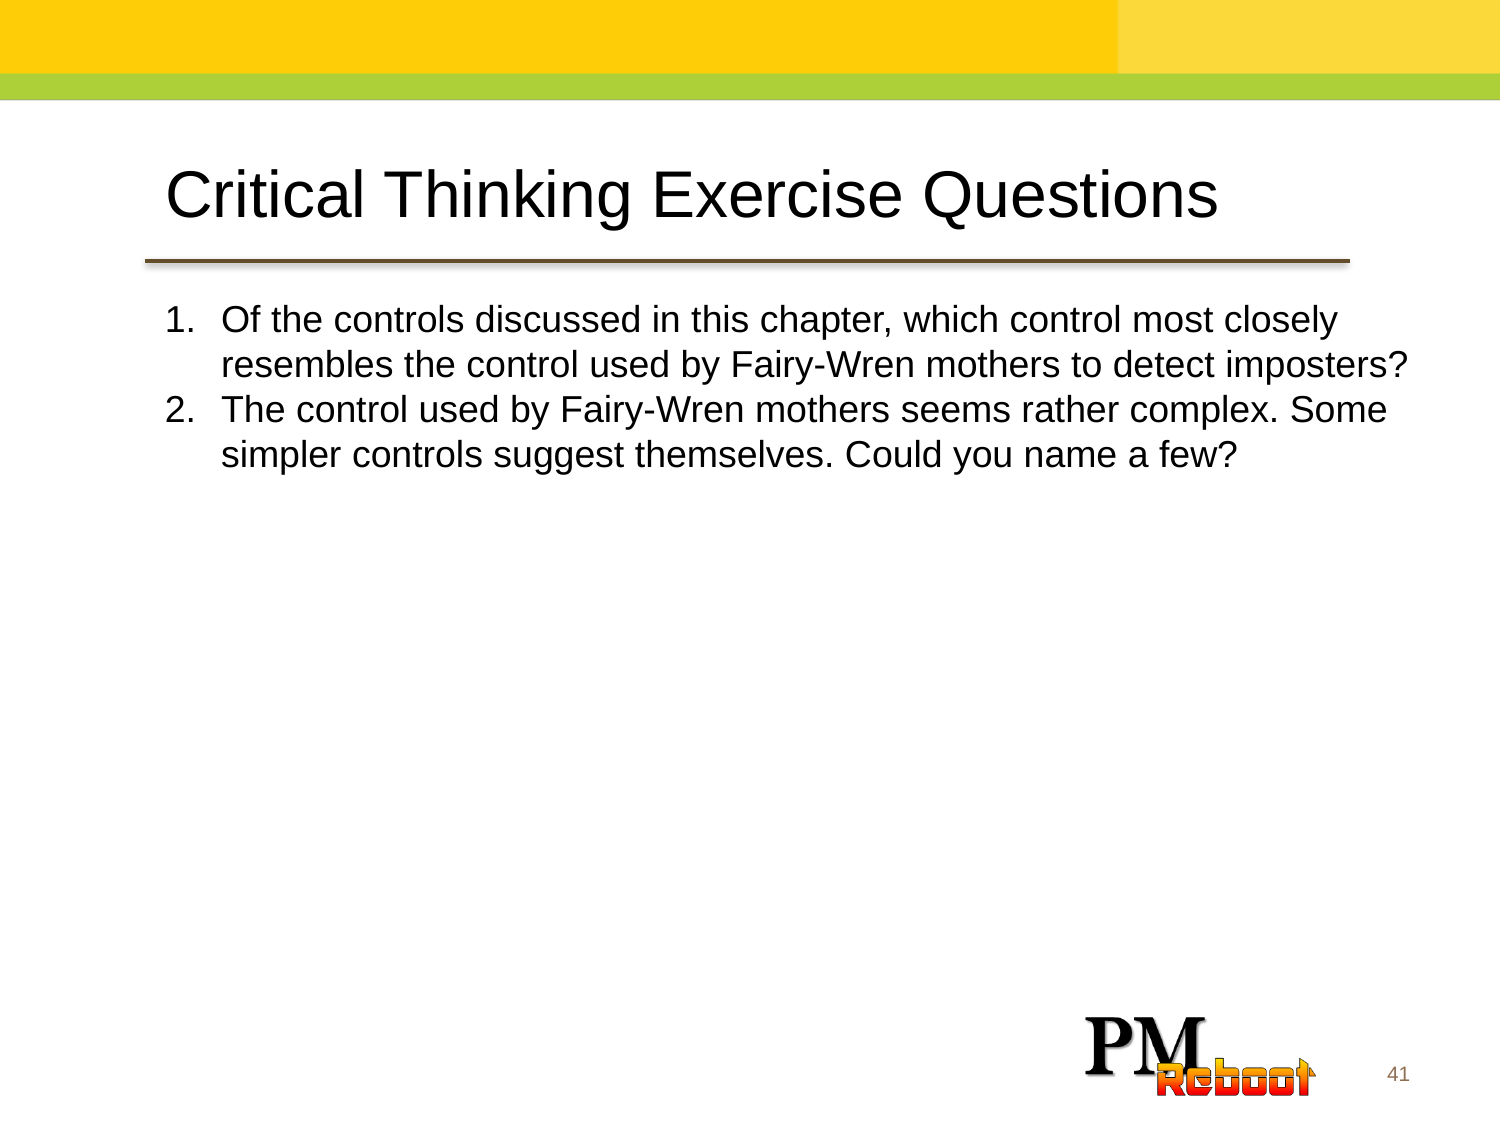

Critical Thinking Exercise Questions
Of the controls discussed in this chapter, which control most closely resembles the control used by Fairy-Wren mothers to detect imposters?
The control used by Fairy-Wren mothers seems rather complex. Some simpler controls suggest themselves. Could you name a few?
41